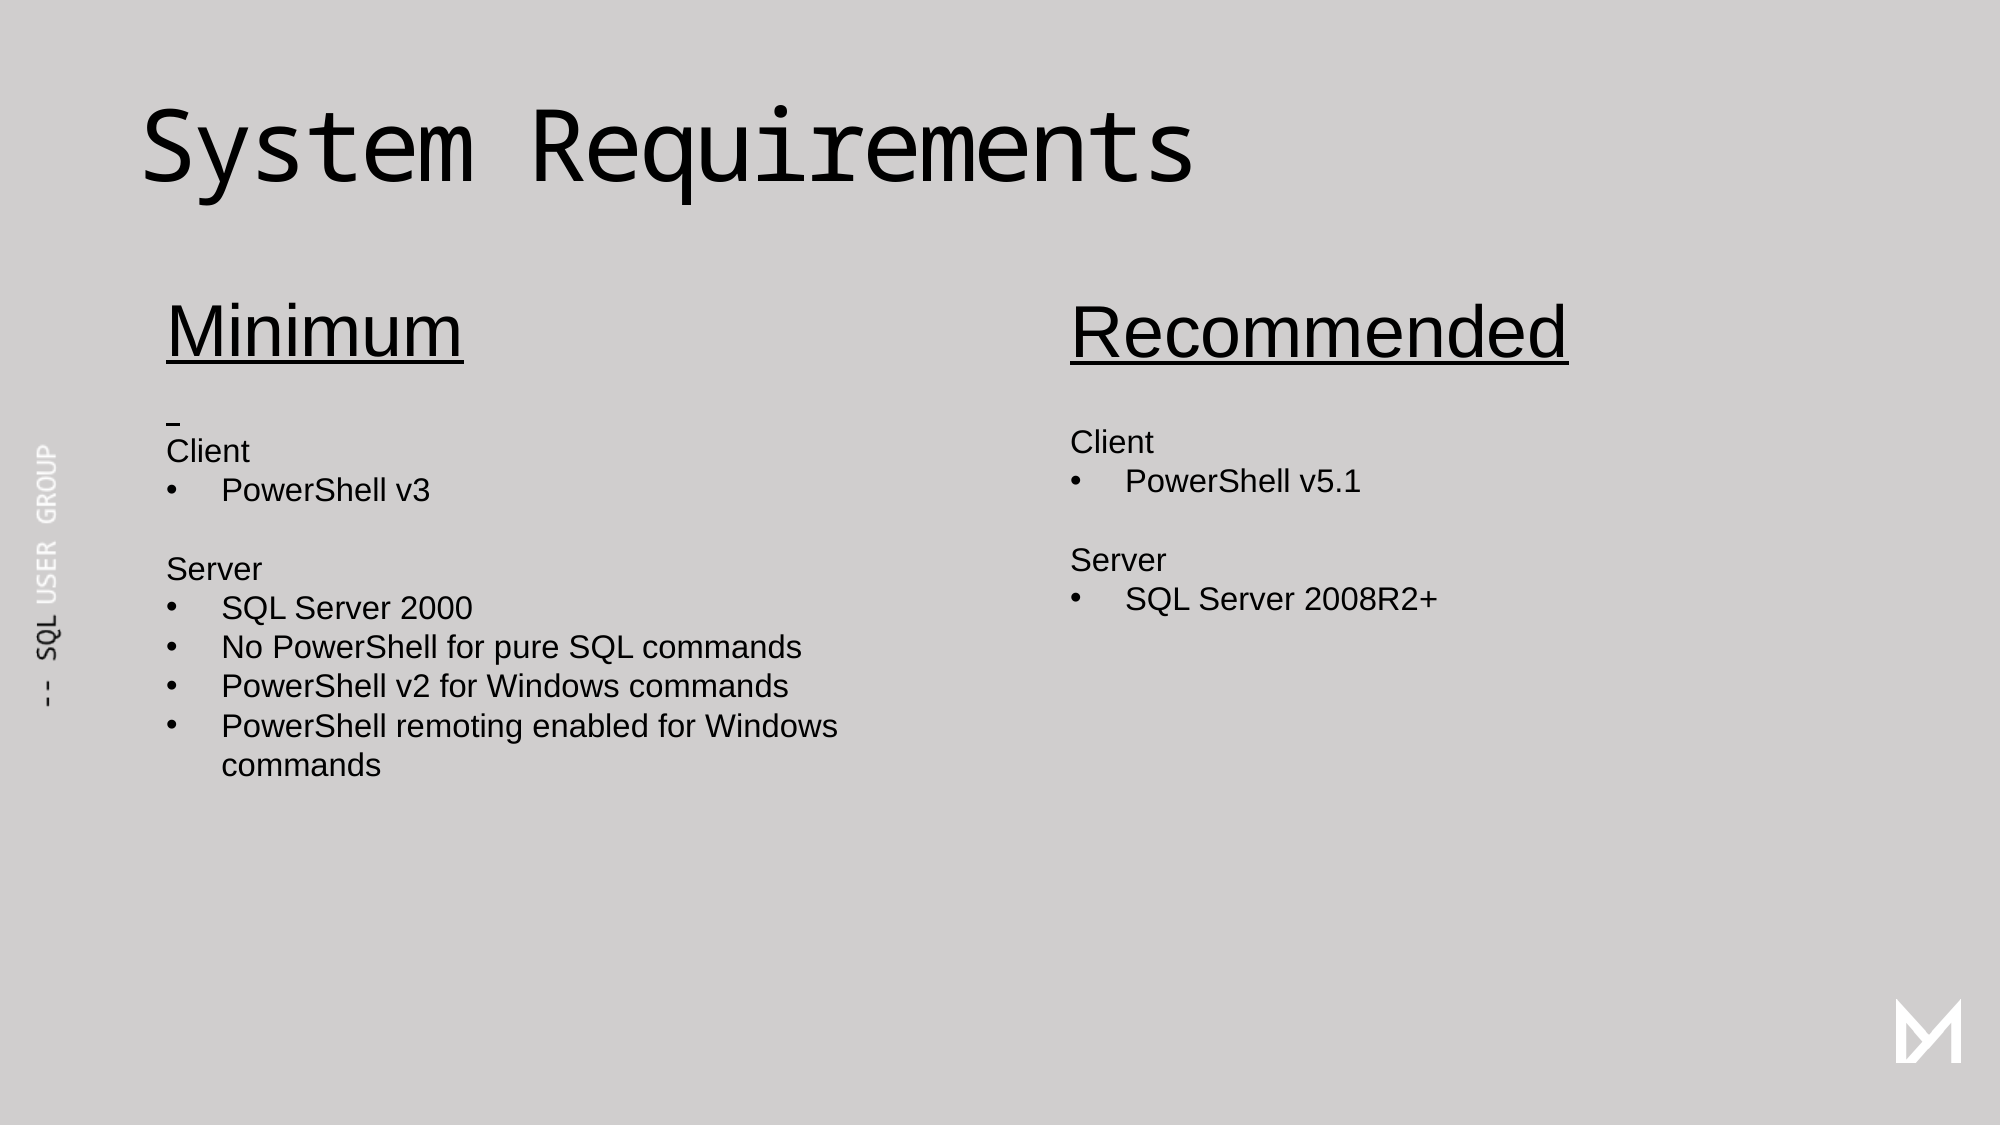

# System Requirements
Minimum
Client
PowerShell v3
Server
SQL Server 2000
No PowerShell for pure SQL commands
PowerShell v2 for Windows commands
PowerShell remoting enabled for Windows commands
Recommended
Client
PowerShell v5.1
Server
SQL Server 2008R2+